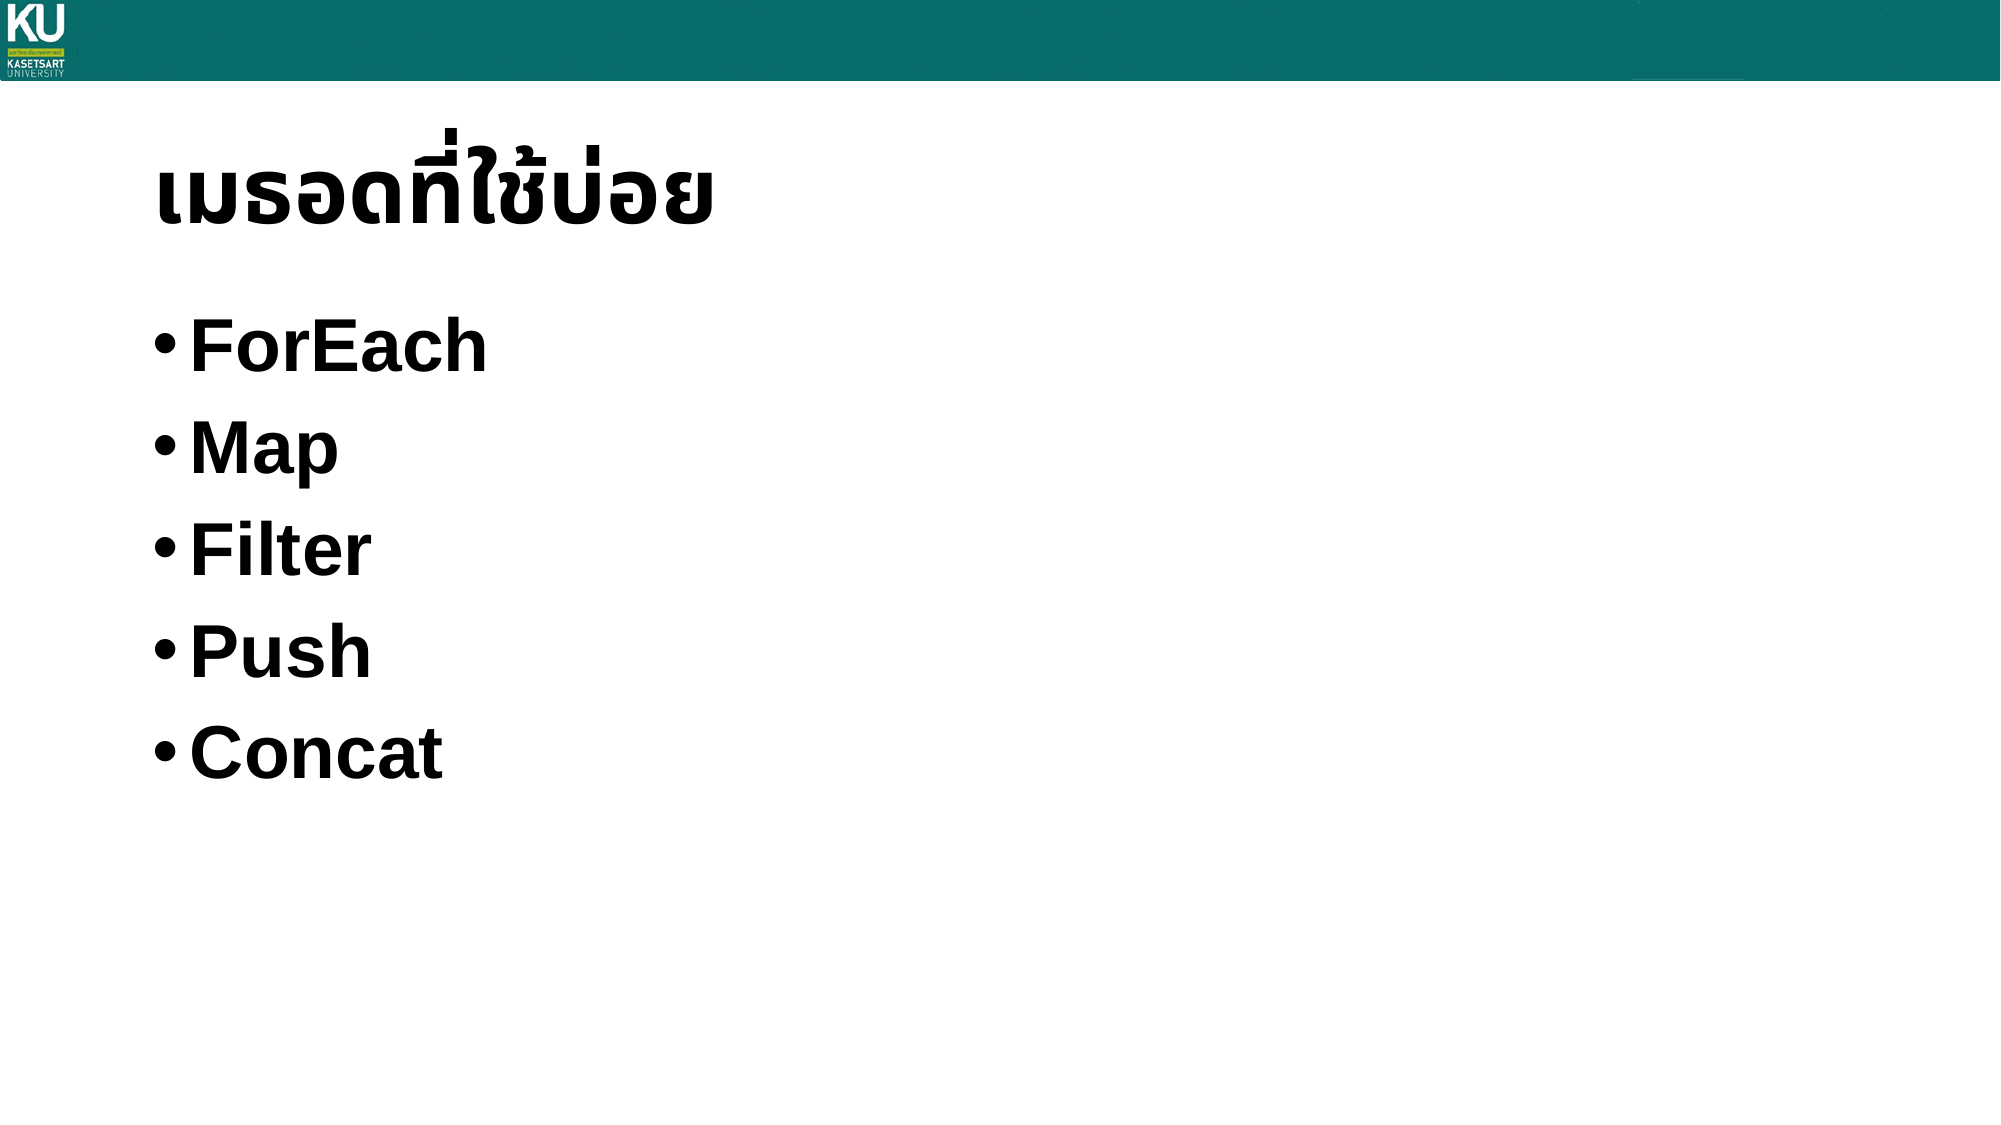

# เมธอดที่ใช้บ่อย
ForEach
Map
Filter
Push
Concat